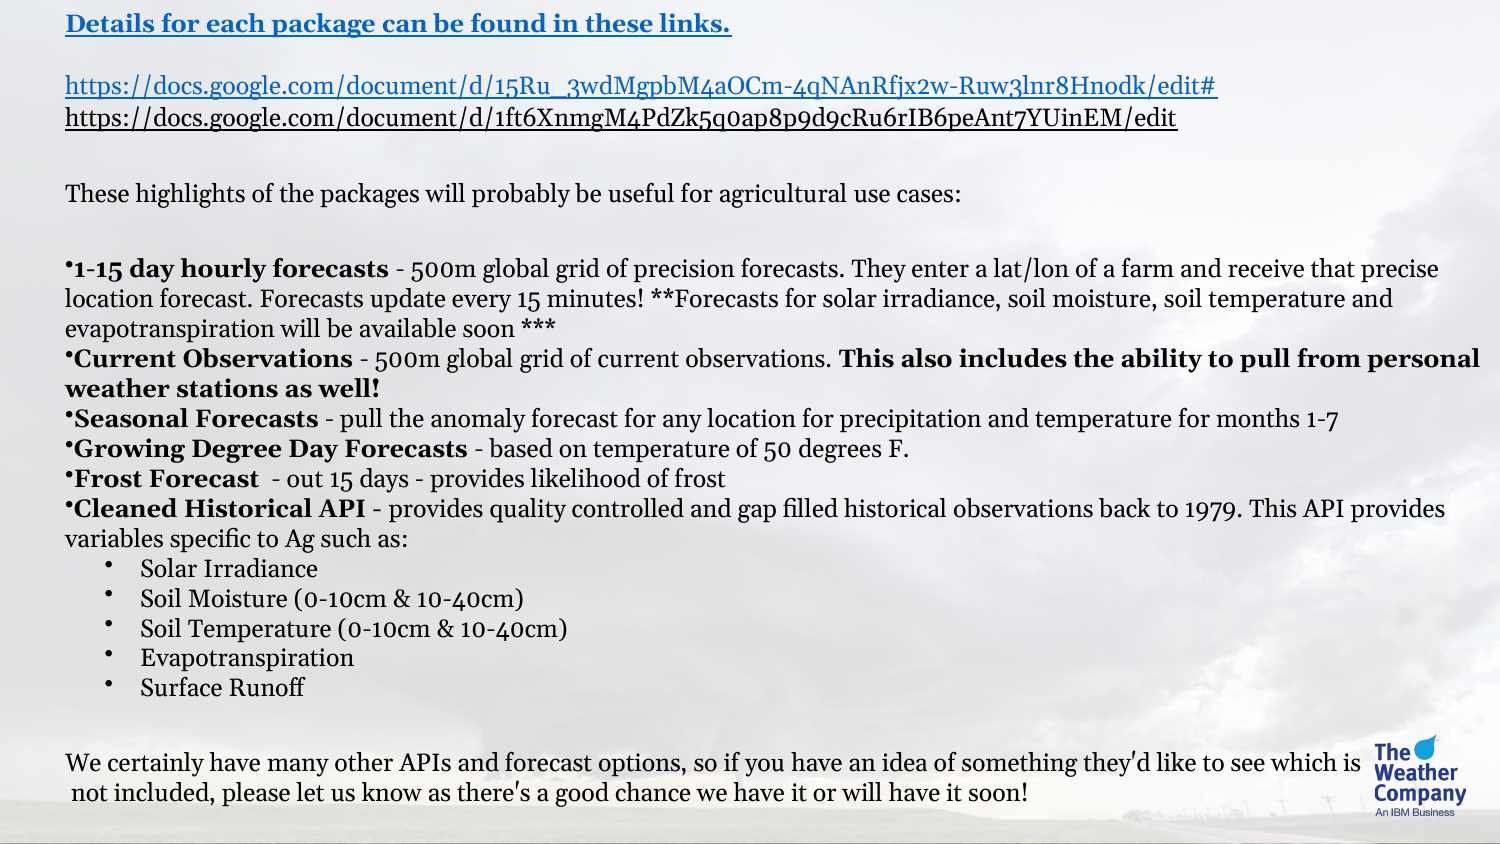

Details for each package can be found in these links.

https://docs.google.com/document/d/15Ru_3wdMgpbM4aOCm-4qNAnRfjx2w-Ruw3lnr8Hnodk/edit#
https://docs.google.com/document/d/1ft6XnmgM4PdZk5q0ap8p9d9cRu6rIB6peAnt7YUinEM/edit
These highlights of the packages will probably be useful for agricultural use cases:

1-15 day hourly forecasts - 500m global grid of precision forecasts. They enter a lat/lon of a farm and receive that precise location forecast. Forecasts update every 15 minutes! **Forecasts for solar irradiance, soil moisture, soil temperature and evapotranspiration will be available soon ***
Current Observations - 500m global grid of current observations. This also includes the ability to pull from personal weather stations as well!​
​Seasonal Forecasts - pull the anomaly forecast for any location for precipitation and temperature for months 1-7​
​Growing Degree Day Forecasts​ - based on temperature of 50 degrees F.
Frost Forecast  - out 15 days - provides likelihood of frost
Cleaned Historical API - provides quality controlled and gap filled historical observations back to 1979. This API provides variables specific to Ag such as:
Solar Irradiance
Soil Moisture (0-10cm & 10-40cm)
Soil Temperature (0-10cm & 10-40cm)
Evapotranspiration
Surface Runoff

​We certainly have many other APIs and forecast options, so if you have an idea of something they'd like to see which is
 not included, please let us know as there's a good chance we have it or will have it soon!​